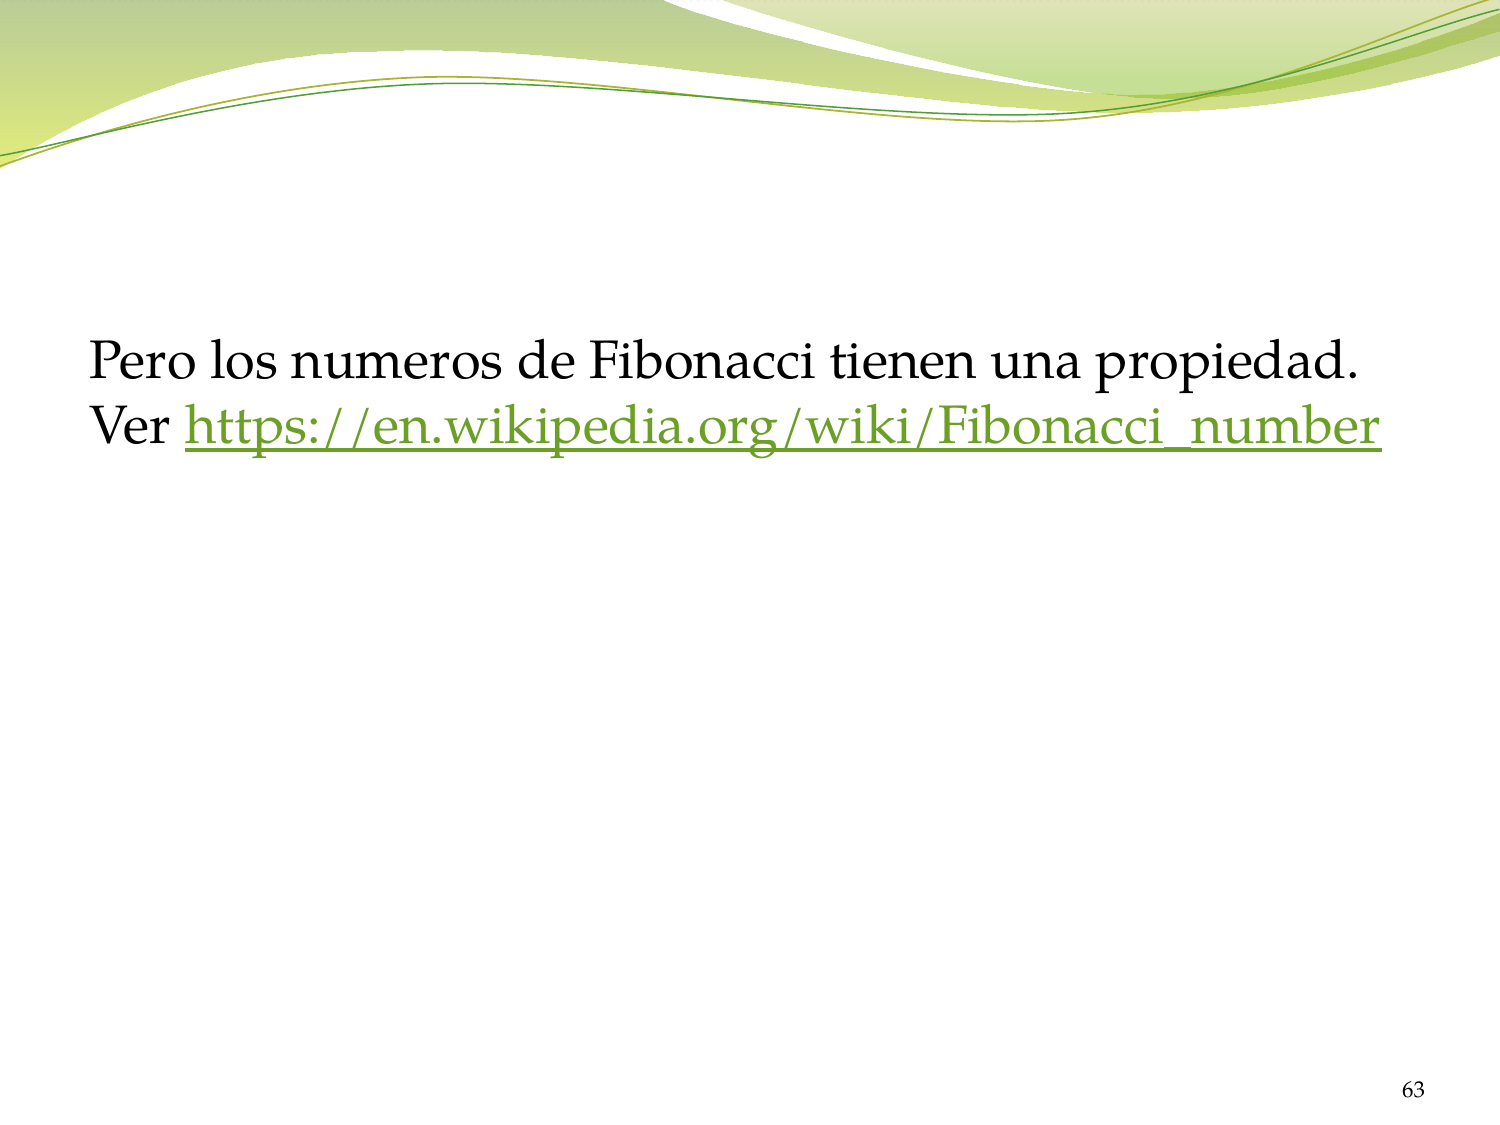

#
Pero los numeros de Fibonacci tienen una propiedad. Ver https://en.wikipedia.org/wiki/Fibonacci_number

63